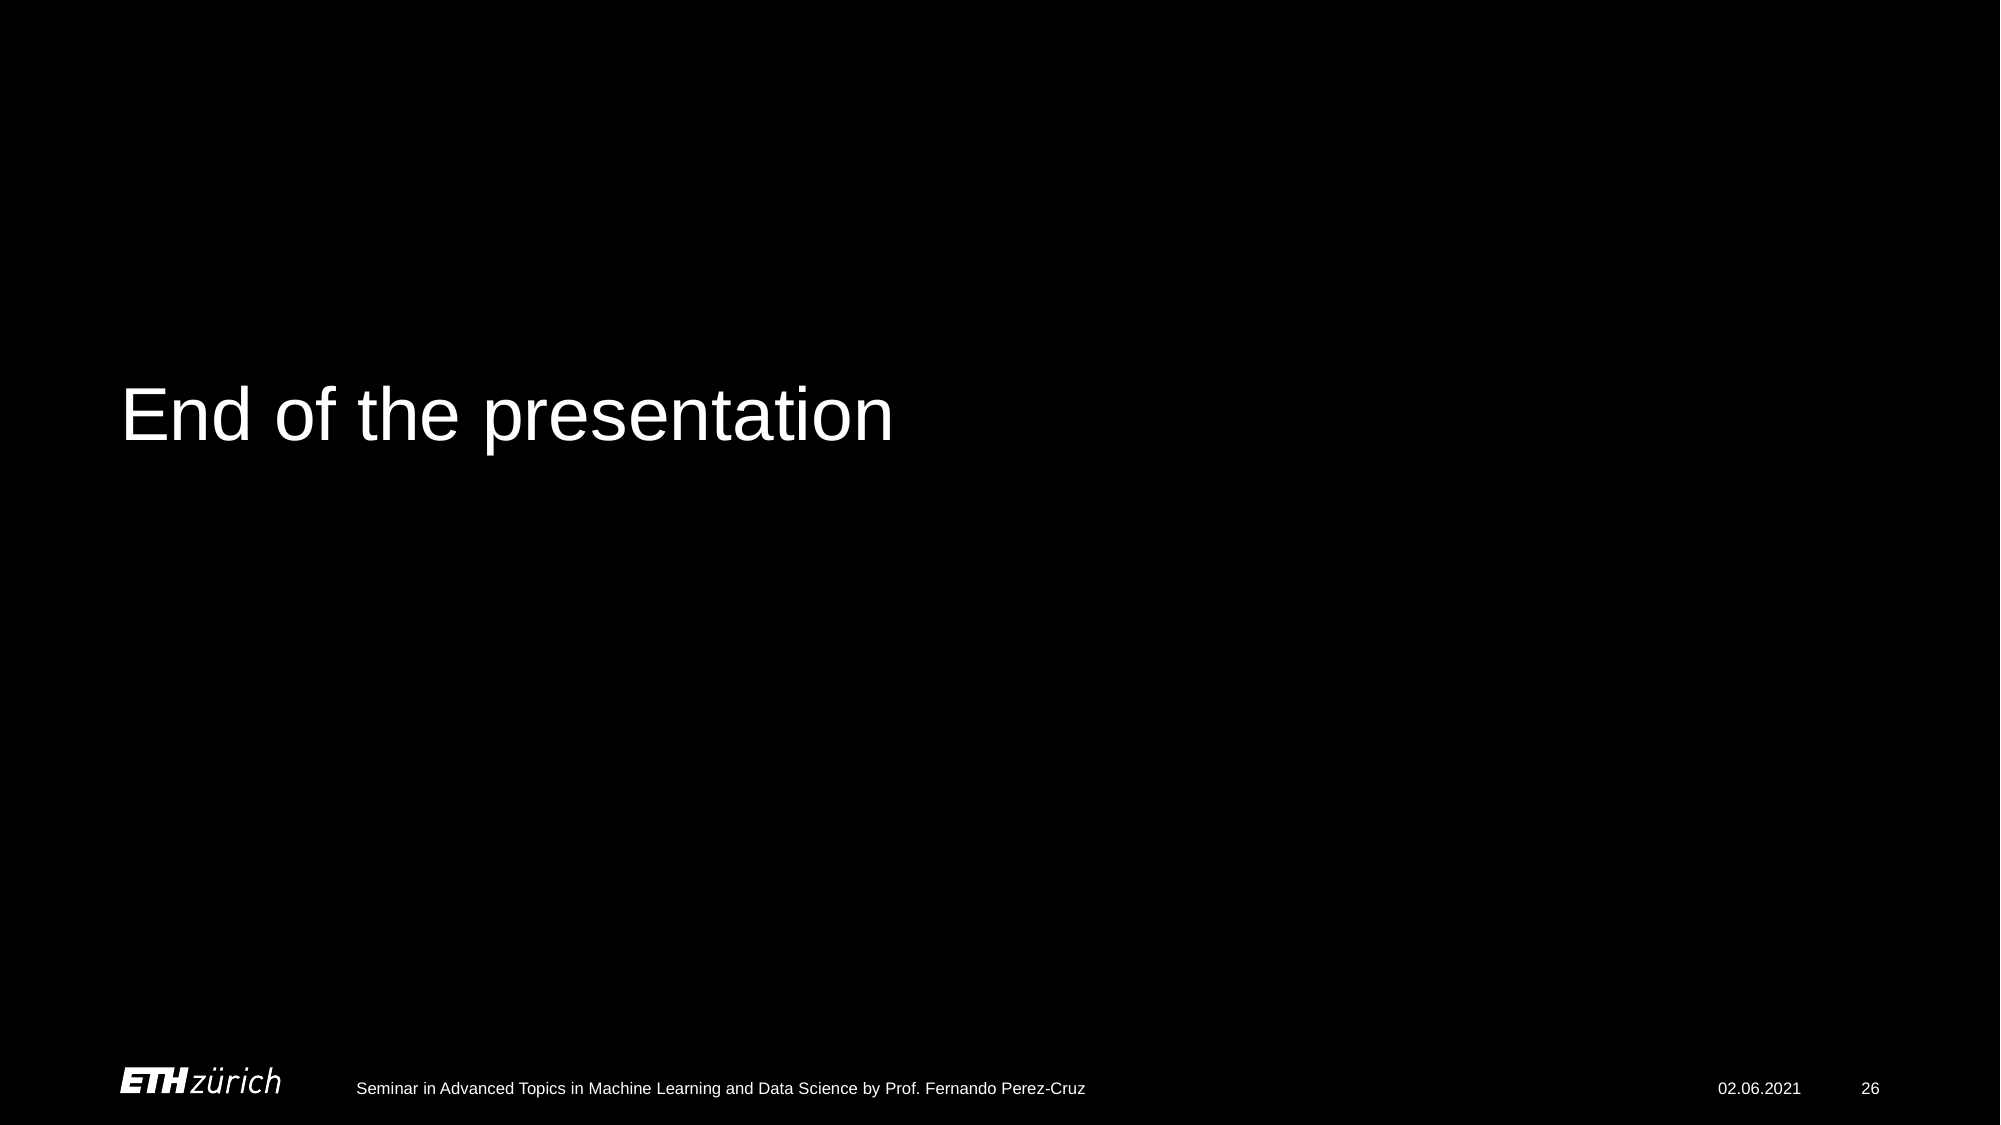

# End of the presentation
Seminar in Advanced Topics in Machine Learning and Data Science by Prof. Fernando Perez-Cruz
02.06.2021
26